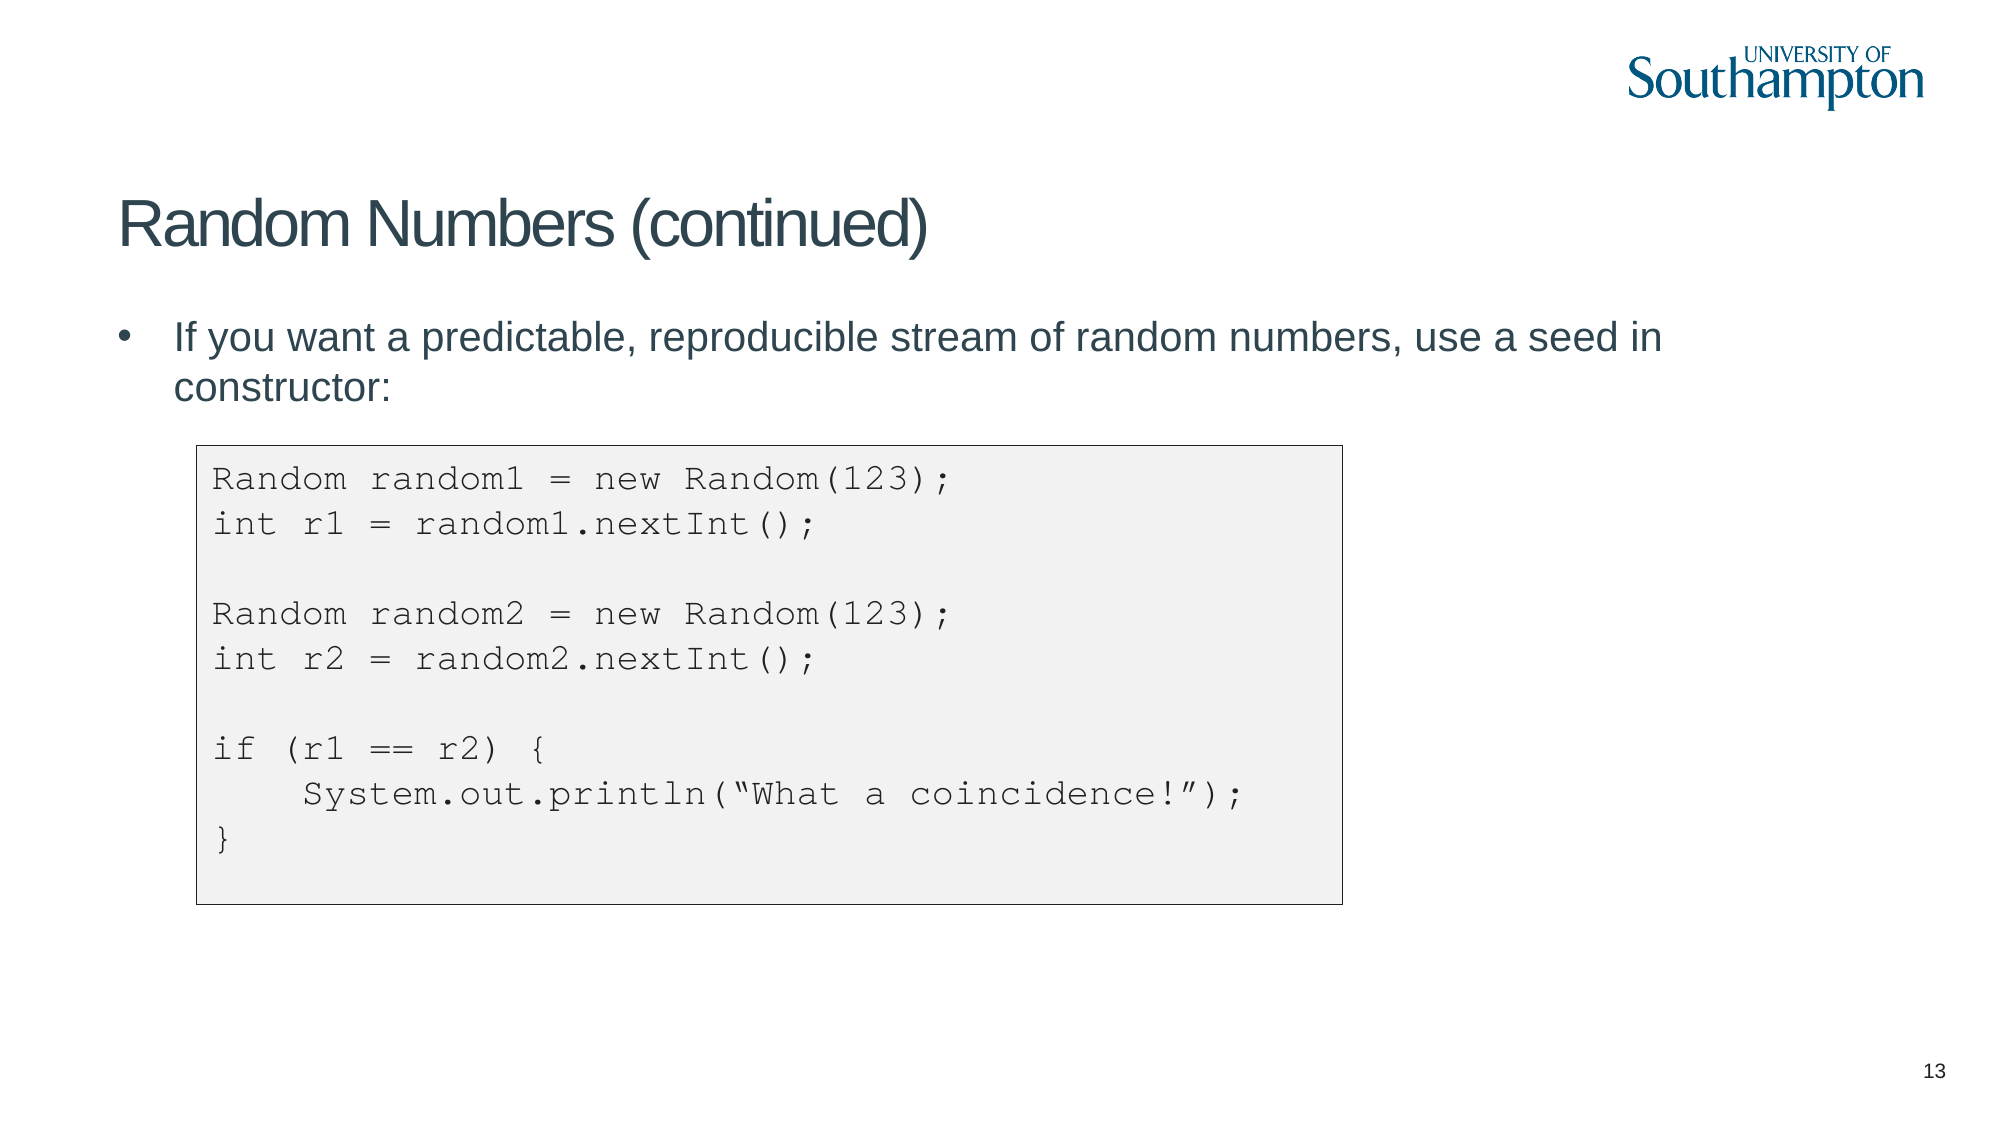

# Random Numbers (continued)
If you want a predictable, reproducible stream of random numbers, use a seed in constructor:

Random random1 = new Random(123);
int r1 = random1.nextInt();

Random random2 = new Random(123);
int r2 = random2.nextInt();

if (r1 == r2) {
    System.out.println(“What a coincidence!”);
}